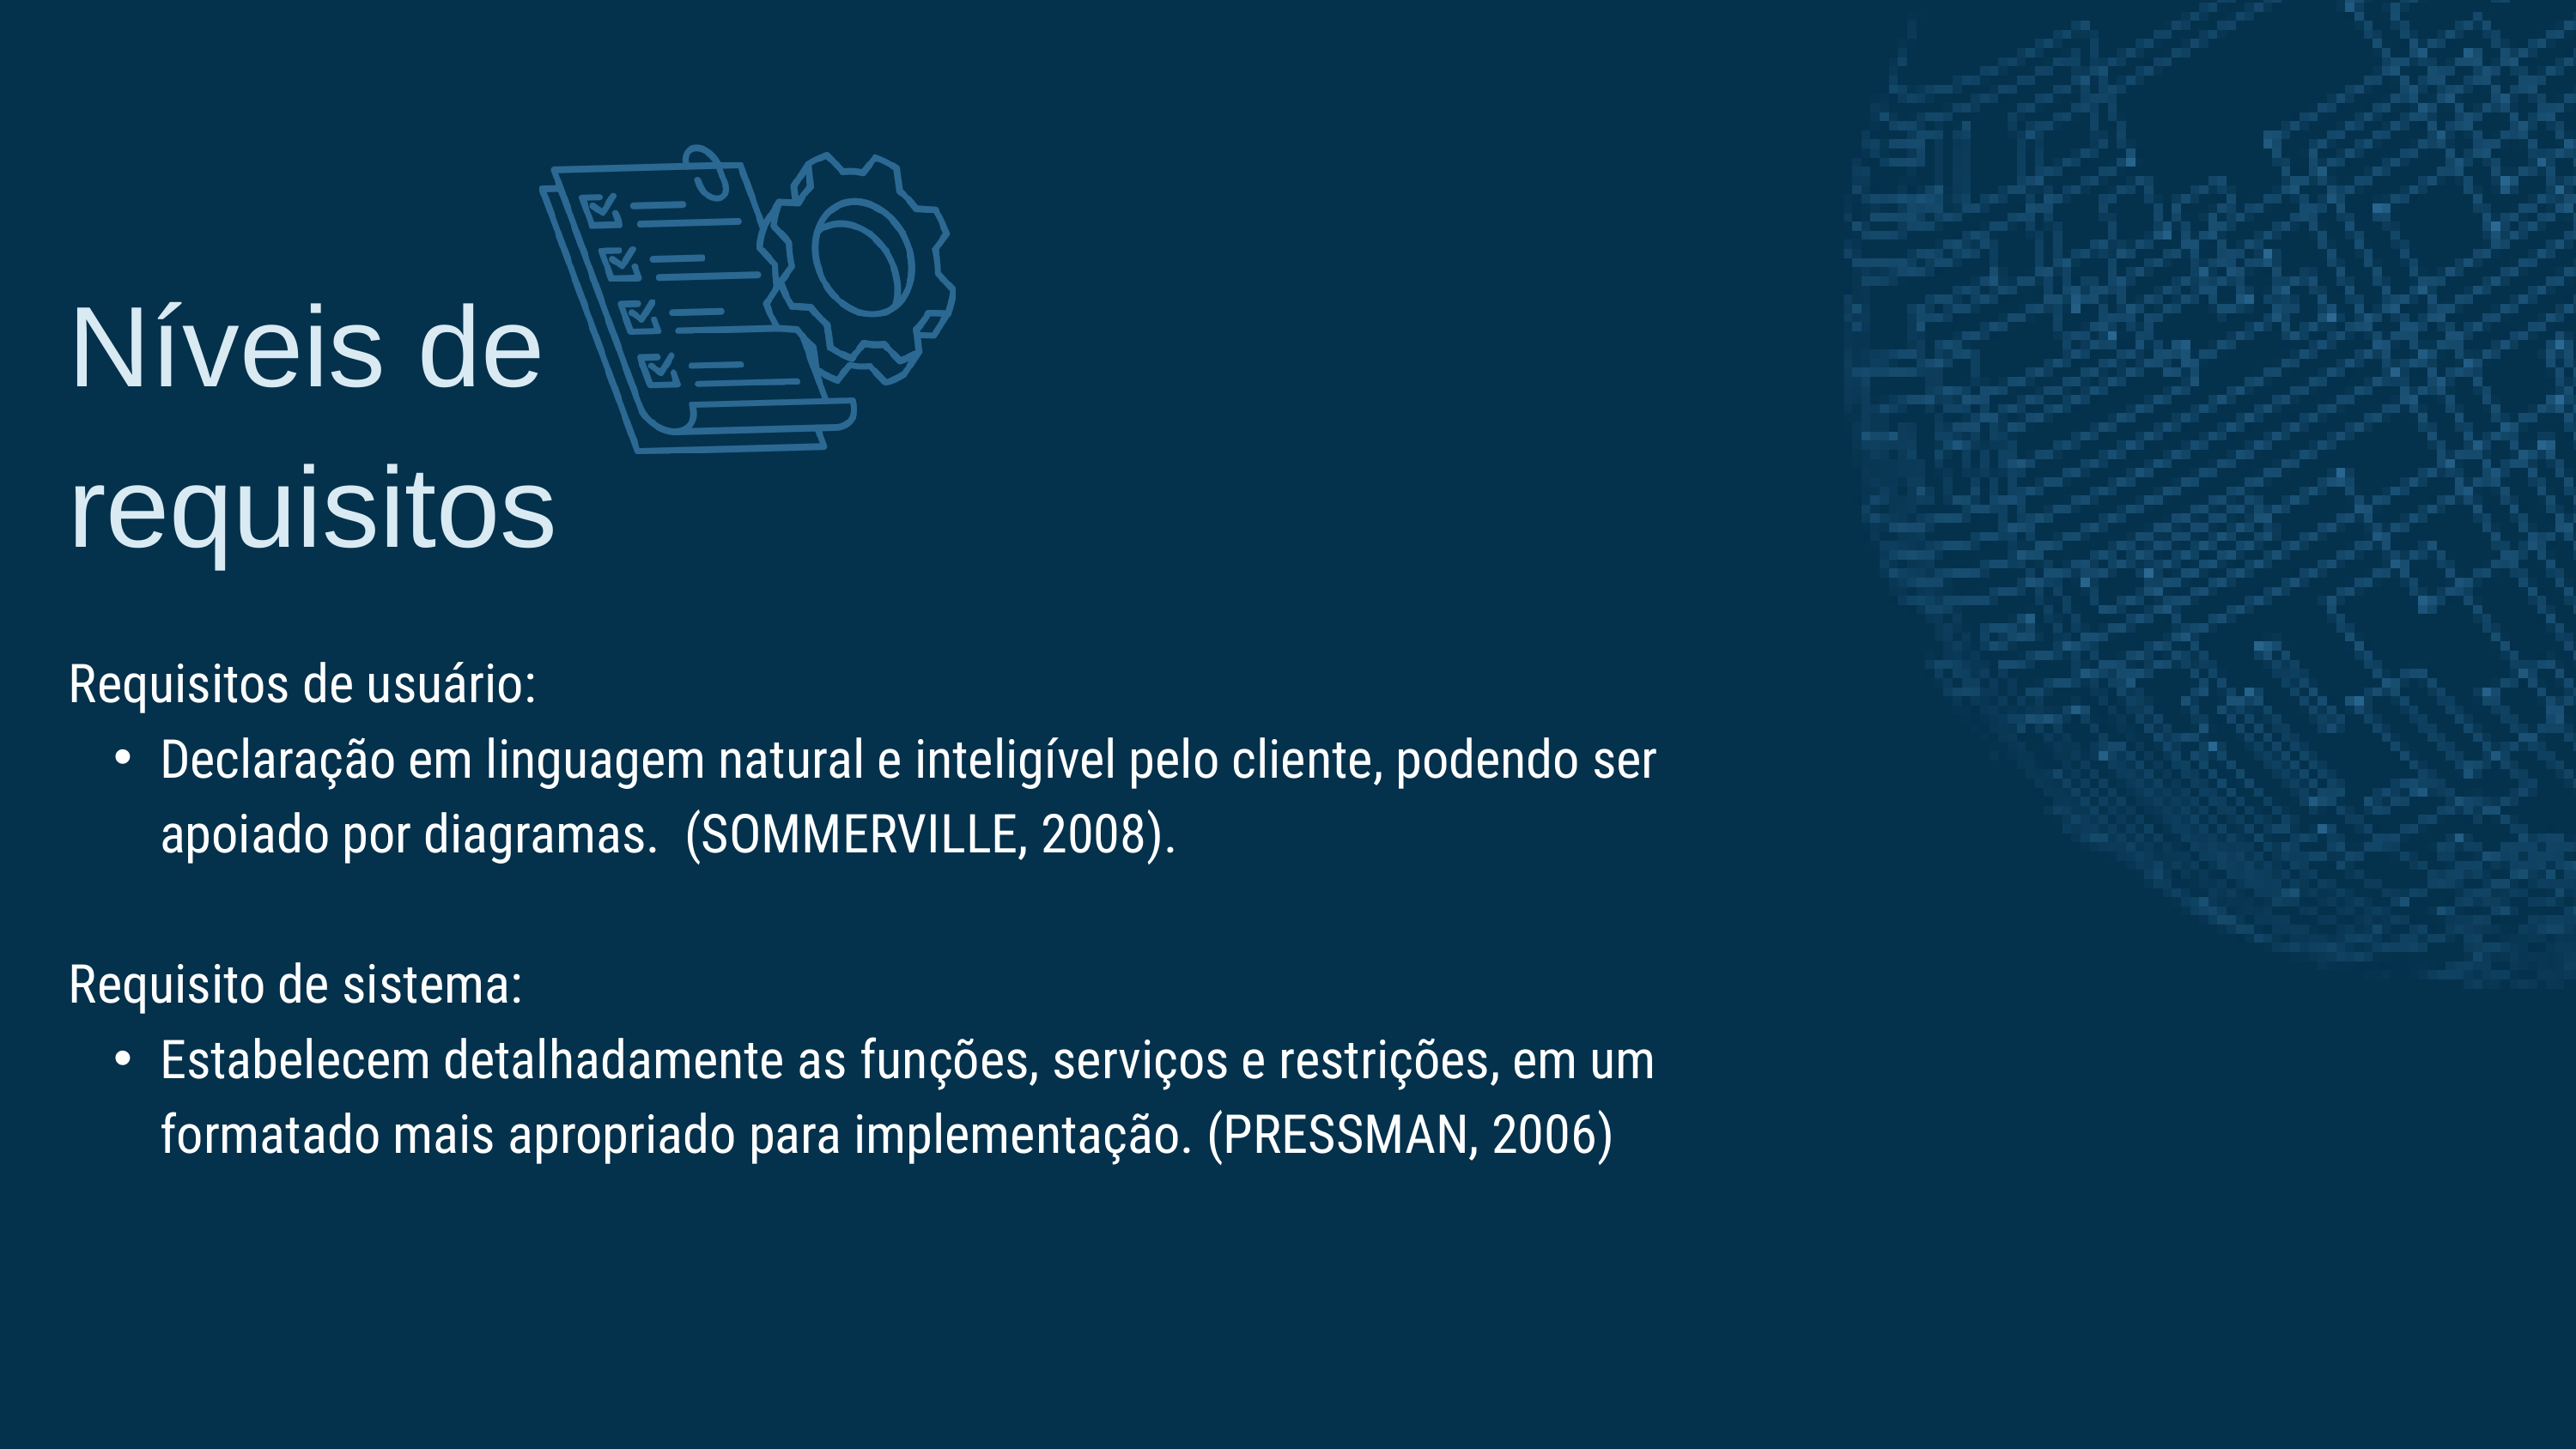

Níveis de requisitos
Requisitos de usuário:
Declaração em linguagem natural e inteligível pelo cliente, podendo ser apoiado por diagramas.  (SOMMERVILLE, 2008).

Requisito de sistema:
Estabelecem detalhadamente as funções, serviços e restrições, em um formatado mais apropriado para implementação. (PRESSMAN, 2006)